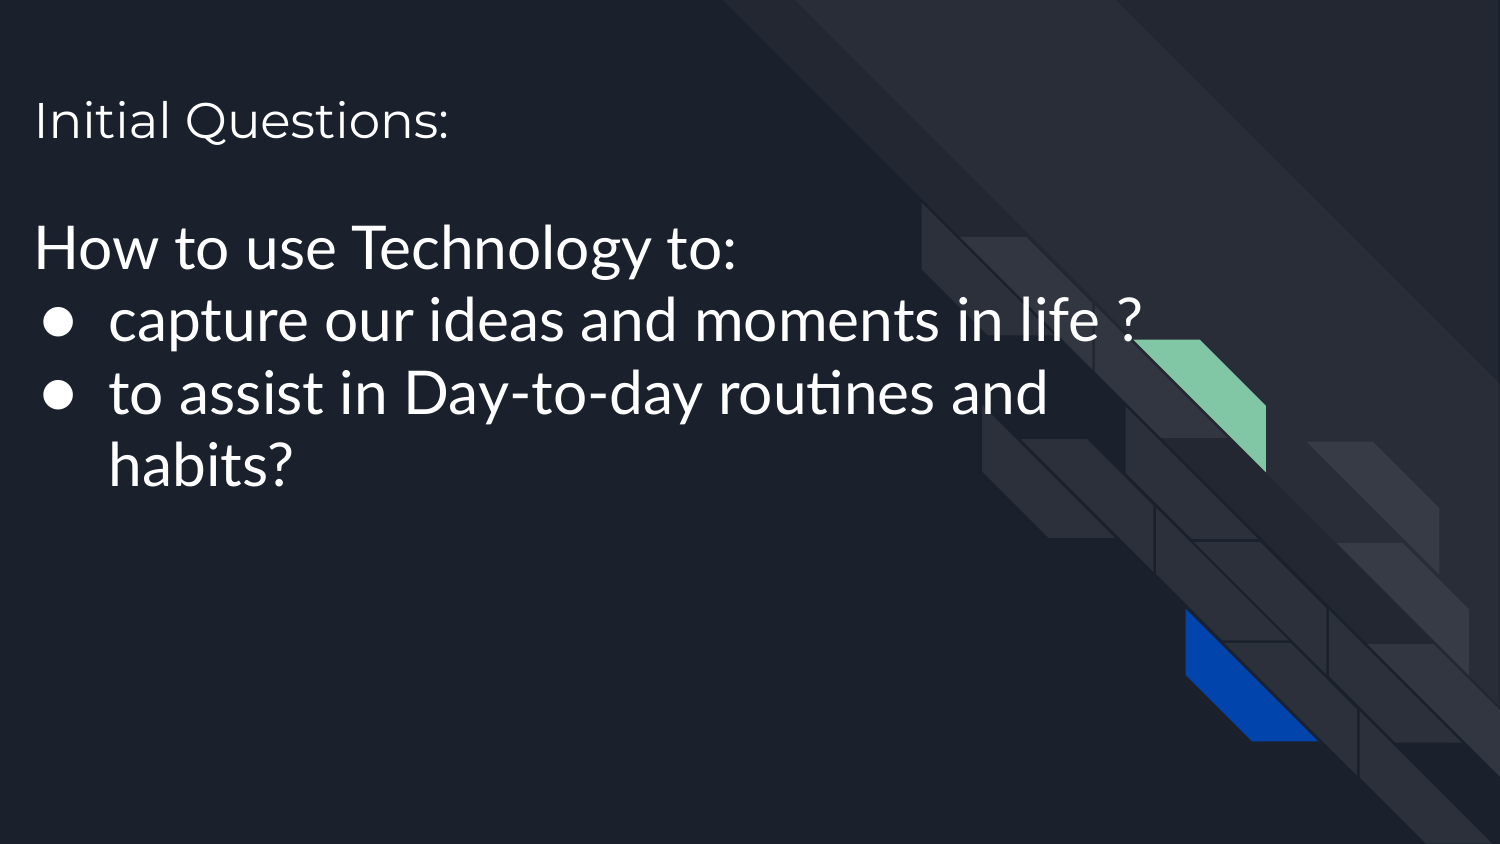

# Initial Questions:

How to use Technology to:
capture our ideas and moments in life ?
to assist in Day-to-day routines and habits?